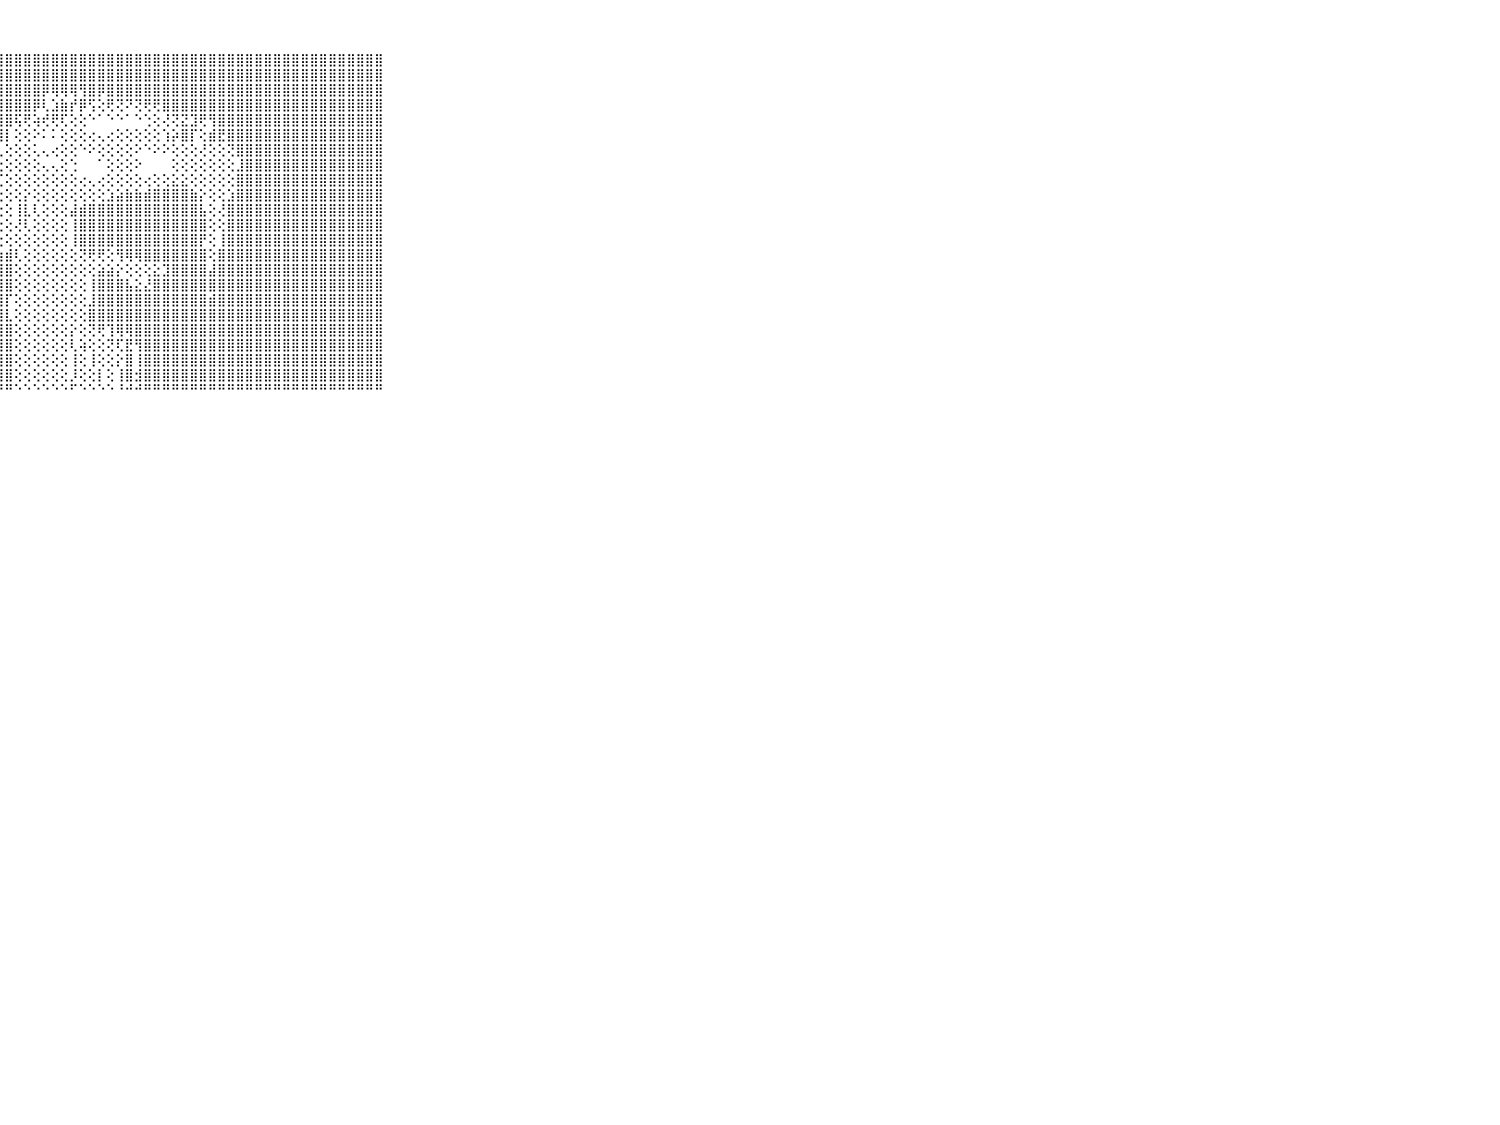

⠀⠀⠀⠀⠀⠀⠀⠀⠀⠀⠀⣿⣿⣿⣿⣿⣿⣿⣿⣿⣿⣿⣿⣿⣿⣿⣿⣿⣿⣿⣿⣿⣿⣿⣿⣿⣿⣿⣿⣿⣿⣿⣿⣿⣿⣿⣿⣿⣿⣿⣿⣿⣿⣿⣿⣿⣿⣿⣿⣿⣿⣿⣿⣿⣿⣿⣿⣿⣿⠀⠀⠀⠀⠀⠀⠀⠀⠀⠀⠀⠀
⠀⠀⠀⠀⠀⠀⠀⠀⠀⠀⠀⣿⣿⣿⣿⣿⣿⣿⣿⣿⣿⣿⣿⣿⣿⣿⣿⣿⣿⣿⣿⣿⣿⣿⣿⣿⣿⣿⣿⣿⣿⣿⣿⣿⣿⣿⣿⣿⣿⣿⣿⣿⣿⣿⣿⣿⣿⣿⣿⣿⣿⣿⣿⣿⣿⣿⣿⣿⣿⠀⠀⠀⠀⠀⠀⠀⠀⠀⠀⠀⠀
⠀⠀⠀⠀⠀⠀⠀⠀⠀⠀⠀⣿⣿⣿⣿⣿⣿⣿⣿⣿⣿⣿⣿⣿⣿⣿⣿⣿⣿⣿⣿⣿⡿⢿⢿⢿⢻⣿⡿⣿⣿⣿⣿⣿⣿⣿⣿⣿⣿⣿⣿⣿⣿⣿⣿⣿⣿⣿⣿⣿⣿⣿⣿⣿⣿⣿⣿⣿⣿⠀⠀⠀⠀⠀⠀⠀⠀⠀⠀⠀⠀
⠀⠀⠀⠀⠀⠀⠀⠀⠀⠀⠀⣿⣿⣿⣿⣿⣿⣿⣿⣿⣿⣿⣿⣿⣿⣿⣿⣿⣿⣿⣿⡿⢇⣱⣷⡞⡿⢫⢕⢟⢝⠝⢝⢟⢟⣿⣿⣿⣿⣿⣿⣿⣿⣿⣿⣿⣿⣿⣿⣿⣿⣿⣿⣿⣿⣿⣿⣿⣿⠀⠀⠀⠀⠀⠀⠀⠀⠀⠀⠀⠀
⠀⠀⠀⠀⠀⠀⠀⠀⠀⠀⠀⣿⣿⣿⣿⣿⣿⣿⣿⣿⣿⣿⣿⣿⣿⣿⣿⣿⣿⢯⢟⢵⢞⢟⢏⢕⢕⠑⠁⠑⠑⠁⠑⢑⢕⢜⢝⣝⣹⢟⢻⣿⣿⣿⣿⣿⣿⣿⣿⣿⣿⣿⣿⣿⣿⣿⣿⣿⣿⠀⠀⠀⠀⠀⠀⠀⠀⠀⠀⠀⠀
⠀⠀⠀⠀⠀⠀⠀⠀⠀⠀⠀⣿⣿⣿⣿⣿⣿⣿⣿⣿⣿⣿⣿⣿⣿⣿⣿⣿⡇⢕⢕⠕⠅⠅⢕⢕⢕⢔⢄⢔⢕⢕⢕⢕⢕⢱⡵⣿⡏⢕⣾⣟⣿⣿⣿⣿⣿⣿⣿⣿⣿⣿⣿⣿⣿⣿⣿⣿⣿⠀⠀⠀⠀⠀⠀⠀⠀⠀⠀⠀⠀
⠀⠀⠀⠀⠀⠀⠀⠀⠀⠀⠀⣿⣿⣿⣿⣿⣿⣿⣿⣿⣿⣿⣿⣿⣿⣿⡿⢇⢕⢕⢕⢅⢄⢔⢕⢕⠑⠕⢕⢕⢕⢕⠕⠑⠕⠕⢕⢕⢕⢜⢕⢕⢝⣿⣿⣿⣿⣿⣿⣿⣿⣿⣿⣿⣿⣿⣿⣿⣿⠀⠀⠀⠀⠀⠀⠀⠀⠀⠀⠀⠀
⠀⠀⠀⠀⠀⠀⠀⠀⠀⠀⠀⣿⣿⣿⣿⣿⣿⣿⣿⣿⣿⣿⣿⣿⣿⣿⣇⢕⢕⢕⢕⢕⢄⢄⢕⢑⠀⠀⠁⢕⢕⢕⠕⠀⠀⠀⢕⢕⢕⢕⢕⢕⢕⣸⣿⣿⣿⣿⣿⣿⣿⣿⣿⣿⣿⣿⣿⣿⣿⠀⠀⠀⠀⠀⠀⠀⠀⠀⠀⠀⠀
⠀⠀⠀⠀⠀⠀⠀⠀⠀⠀⠀⣿⣿⣿⣿⣿⣿⣿⣿⣿⣿⣿⣿⣿⣿⣿⡟⢏⢕⢕⢕⢕⢕⢕⢕⢕⢔⢄⢔⢕⢕⢕⢕⢔⢕⢕⣕⣕⢕⢕⢕⢕⢕⣿⣿⣿⣿⣿⣿⣿⣿⣿⣿⣿⣿⣿⣿⣿⣿⠀⠀⠀⠀⠀⠀⠀⠀⠀⠀⠀⠀
⠀⠀⠀⠀⠀⠀⠀⠀⠀⠀⠀⣿⣿⣿⣿⣿⣿⣿⣿⣿⣿⣿⣿⣿⣿⣿⢕⢕⢕⢕⡕⢕⢕⢕⢕⢕⢕⢕⢕⣱⣵⣷⣷⣾⣿⣿⣿⣿⣷⡕⢕⢕⣱⣿⣿⣿⣿⣿⣿⣿⣿⣿⣿⣿⣿⣿⣿⣿⣿⠀⠀⠀⠀⠀⠀⠀⠀⠀⠀⠀⠀
⠀⠀⠀⠀⠀⠀⠀⠀⠀⠀⠀⣿⣿⣿⣿⣿⣿⣿⣿⣿⣿⣿⣿⣿⣿⡏⢕⢕⢕⢸⣇⢇⢕⢕⢕⣼⣾⣿⣿⣿⣿⣿⣿⣿⣿⣿⣿⣿⣿⣧⢕⢜⣿⣿⣿⣿⣿⣿⣿⣿⣿⣿⣿⣿⣿⣿⣿⣿⣿⠀⠀⠀⠀⠀⠀⠀⠀⠀⠀⠀⠀
⠀⠀⠀⠀⠀⠀⠀⠀⠀⠀⠀⣿⣿⣿⣿⣿⣿⣿⣿⣿⣿⣿⣿⣿⣿⣇⢕⢕⢕⢜⢇⢕⢕⢕⢕⢸⣿⣿⣿⣿⣿⣿⣿⣿⣿⣿⣿⣿⣿⣿⢕⢕⣿⣿⣿⣿⣿⣿⣿⣿⣿⣿⣿⣿⣿⣿⣿⣿⣿⠀⠀⠀⠀⠀⠀⠀⠀⠀⠀⠀⠀
⠀⠀⠀⠀⠀⠀⠀⠀⠀⠀⠀⣿⣿⣿⣿⣿⣿⣿⣿⣿⣿⣿⣿⣿⣿⣿⢕⢕⢕⢕⢕⢕⢕⢕⢕⢸⣿⣿⣿⣿⣿⣿⣿⣿⣿⣿⣿⣿⣿⡟⢕⢸⣿⣿⣿⣿⣿⣿⣿⣿⣿⣿⣿⣿⣿⣿⣿⣿⣿⠀⠀⠀⠀⠀⠀⠀⠀⠀⠀⠀⠀
⠀⠀⠀⠀⠀⠀⠀⠀⠀⠀⠀⣿⣿⣿⣿⣿⣿⣿⣿⣿⣿⣿⣿⣿⡿⢟⡕⢱⣾⢇⢕⢕⢕⢕⢕⢕⢝⢟⢟⢕⢻⢿⢿⣿⣿⣿⣿⣿⣿⣿⢕⣿⣿⣿⣿⣿⣿⣿⣿⣿⣿⣿⣿⣿⣿⣿⣿⣿⣿⠀⠀⠀⠀⠀⠀⠀⠀⠀⠀⠀⠀
⠀⠀⠀⠀⠀⠀⠀⠀⠀⠀⠀⣿⣿⣿⣿⣿⣿⣿⣿⣿⣿⣿⣿⣿⣷⢕⢸⣿⣿⢕⢕⢕⢕⢕⢕⢕⢕⢕⣵⣵⡕⢕⢕⢕⣕⣹⣿⣿⣿⣿⣼⣿⣿⣿⣿⣿⣿⣿⣿⣿⣿⣿⣿⣿⣿⣿⣿⣿⣿⠀⠀⠀⠀⠀⠀⠀⠀⠀⠀⠀⠀
⠀⠀⠀⠀⠀⠀⠀⠀⠀⠀⠀⣿⣿⣿⣿⣿⣿⣿⣿⣿⣿⣿⣿⣿⣿⢕⢜⣿⣿⢕⢕⢕⢕⢕⢕⢕⢕⢸⣿⣿⣿⣧⣕⣜⣿⣿⣿⣿⣿⣿⣿⣿⣿⣿⣿⣿⣿⣿⣿⣿⣿⣿⣿⣿⣿⣿⣿⣿⣿⠀⠀⠀⠀⠀⠀⠀⠀⠀⠀⠀⠀
⠀⠀⠀⠀⠀⠀⠀⠀⠀⠀⠀⣿⣿⣿⣿⣿⣿⣿⣿⣿⣿⣿⣿⣿⣿⣷⢕⣿⡏⢕⢕⢕⢕⢕⢕⢕⢕⣸⣿⣿⣿⣿⣿⣿⣿⣿⣿⣿⣿⣿⣾⣿⣿⣿⣿⣿⣿⣿⣿⣿⣿⣿⣿⣿⣿⣿⣿⣿⣿⠀⠀⠀⠀⠀⠀⠀⠀⠀⠀⠀⠀
⠀⠀⠀⠀⠀⠀⠀⠀⠀⠀⠀⣿⣿⣿⣿⣿⣿⣿⣿⣿⣿⣿⣿⣿⣿⣿⣧⣼⣇⢕⢕⢕⢕⢕⢕⢕⢕⣿⣿⣿⣿⣿⣿⣿⣿⣿⣿⣿⣿⣿⣿⣿⣿⣿⣿⣿⣿⣿⣿⣿⣿⣿⣿⣿⣿⣿⣿⣿⣿⠀⠀⠀⠀⠀⠀⠀⠀⠀⠀⠀⠀
⠀⠀⠀⠀⠀⠀⠀⠀⠀⠀⠀⣿⣿⣿⣿⣿⣿⣿⣿⣿⣿⣿⣿⣿⣿⣿⣿⣿⣿⢕⢕⢕⢕⢕⢕⡕⢕⢝⢟⢹⢿⢿⣿⣿⣿⣿⣿⣿⣿⣿⣿⣿⣿⣿⣿⣿⣿⣿⣿⣿⣿⣿⣿⣿⣿⣿⣿⣿⣿⠀⠀⠀⠀⠀⠀⠀⠀⠀⠀⠀⠀
⠀⠀⠀⠀⠀⠀⠀⠀⠀⠀⠀⣿⣿⣿⣿⣿⣿⣿⣿⣿⣿⣿⣿⣿⣿⣿⣿⣿⣿⢕⢕⢕⢕⢕⢕⢇⢵⢕⢕⢝⢏⣟⢻⣿⣿⣿⣿⣿⣿⣿⣿⣿⣿⣿⣿⣿⣿⣿⣿⣿⣿⣿⣿⣿⣿⣿⣿⣿⣿⠀⠀⠀⠀⠀⠀⠀⠀⠀⠀⠀⠀
⠀⠀⠀⠀⠀⠀⠀⠀⠀⠀⠀⣿⣿⣿⣿⣿⣿⣿⣿⣿⣿⣿⣿⣿⣿⣿⣿⣿⣿⢕⢕⢕⢕⢕⢕⢸⢕⢸⢕⢕⡕⣿⢸⣿⣿⣿⣿⣿⣿⣿⣿⣿⣿⣿⣿⣿⣿⣿⣿⣿⣿⣿⣿⣿⣿⣿⣿⣿⣿⠀⠀⠀⠀⠀⠀⠀⠀⠀⠀⠀⠀
⠀⠀⠀⠀⠀⠀⠀⠀⠀⠀⠀⣿⣿⣿⣿⣿⣿⣿⣿⣿⣿⣿⣿⣿⣿⣿⡟⢹⣿⢕⢕⢕⢕⢕⢕⡸⢕⢕⡇⢕⢸⣿⣺⣿⣿⣿⣿⣿⣿⣿⣿⣿⣿⣿⣿⣿⣿⣿⣿⣿⣿⣿⣿⣿⣿⣿⣿⣿⣿⠀⠀⠀⠀⠀⠀⠀⠀⠀⠀⠀⠀
⠀⠀⠀⠀⠀⠀⠀⠀⠀⠀⠀⠛⠛⠛⠛⠛⠛⠛⠛⠛⠛⠛⠛⠛⠛⠋⠑⠘⠛⠑⠑⠑⠑⠑⠑⠋⠑⠑⠑⠑⠘⠚⠚⠛⠛⠛⠛⠛⠛⠛⠛⠛⠛⠛⠛⠛⠛⠛⠛⠛⠛⠛⠛⠛⠛⠛⠛⠛⠛⠀⠀⠀⠀⠀⠀⠀⠀⠀⠀⠀⠀